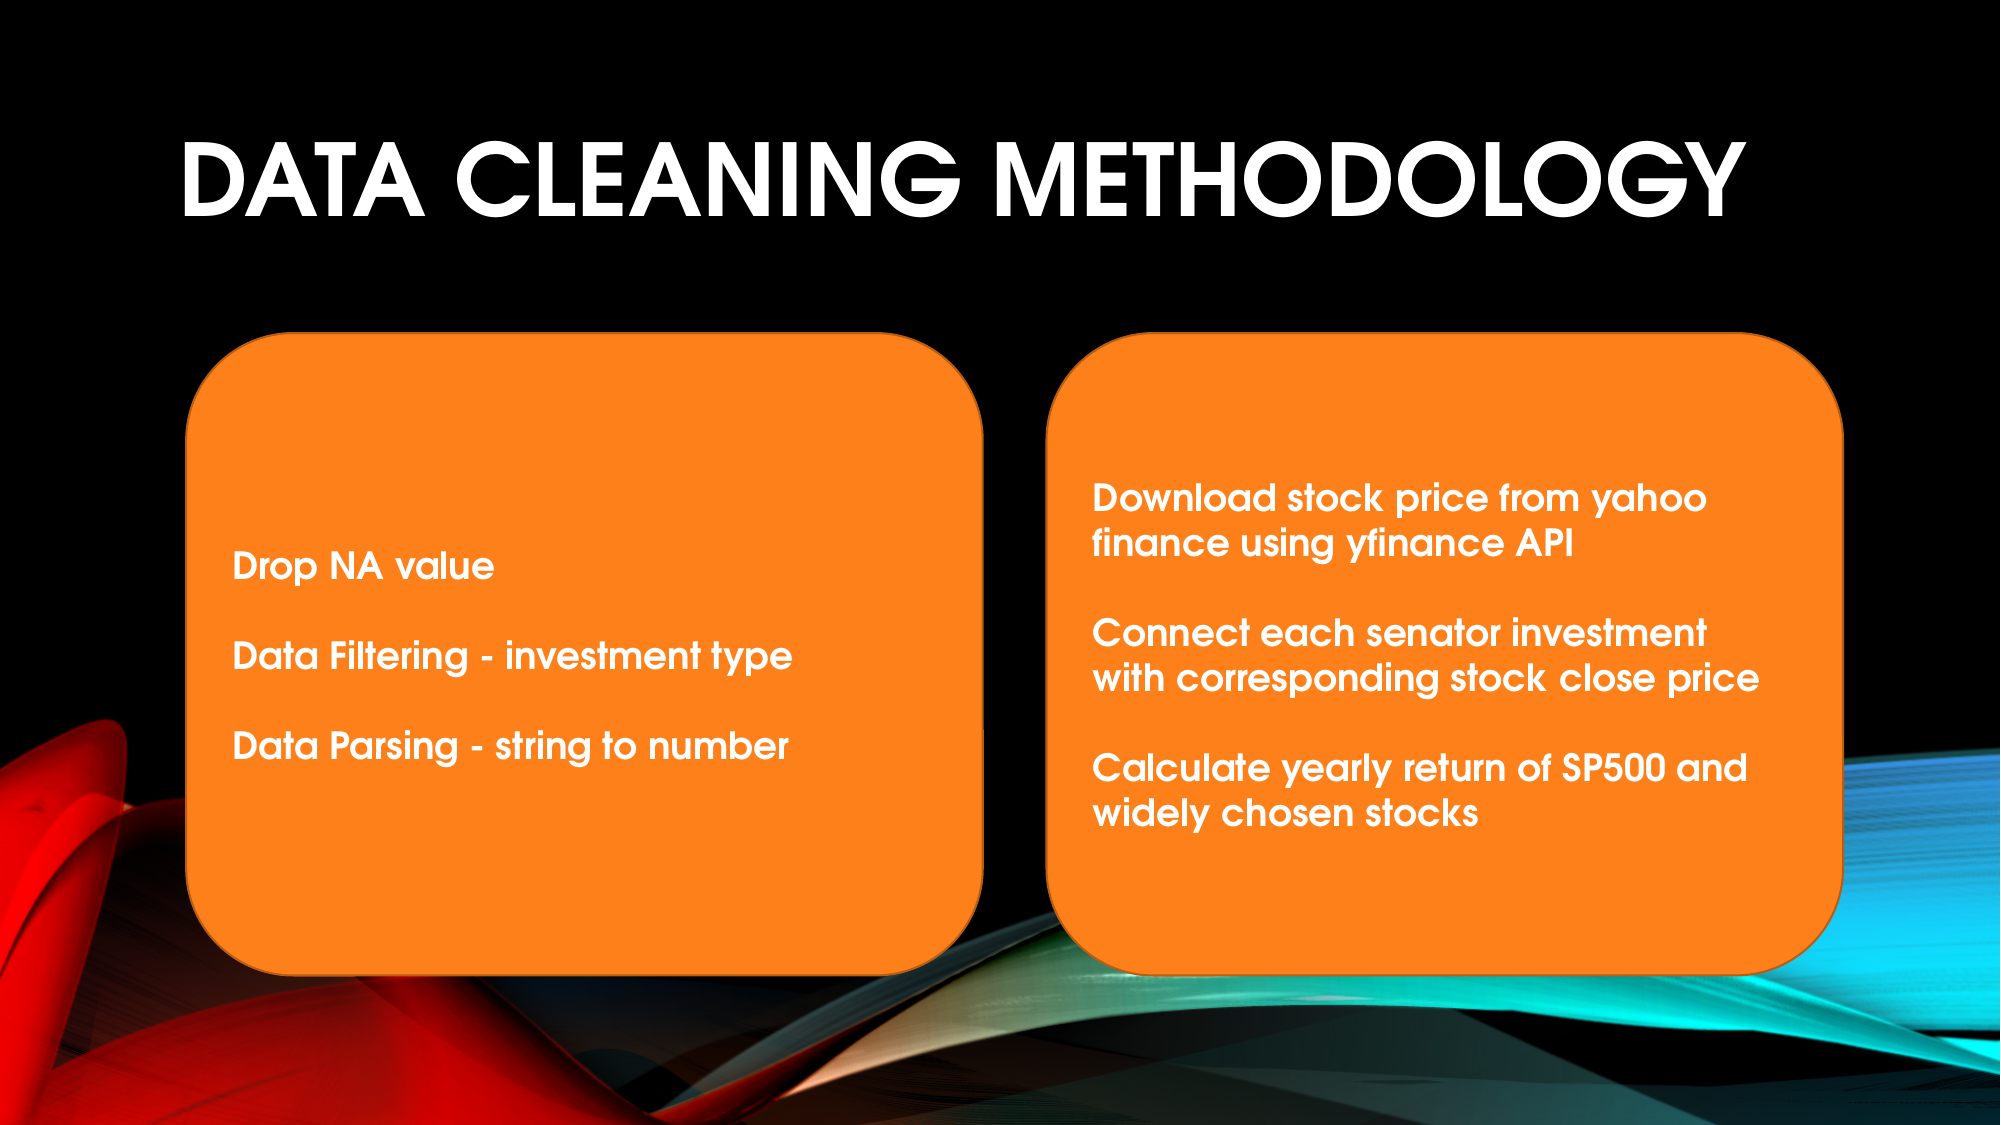

# DATA CLEANING METHODOLOGY
Drop NA value

Data Filtering - investment type

Data Parsing - string to number
Download stock price from yahoo finance using yfinance API

Connect each senator investment
with corresponding stock close price

Calculate yearly return of SP500 and
widely chosen stocks
1-LAYER IMAGES